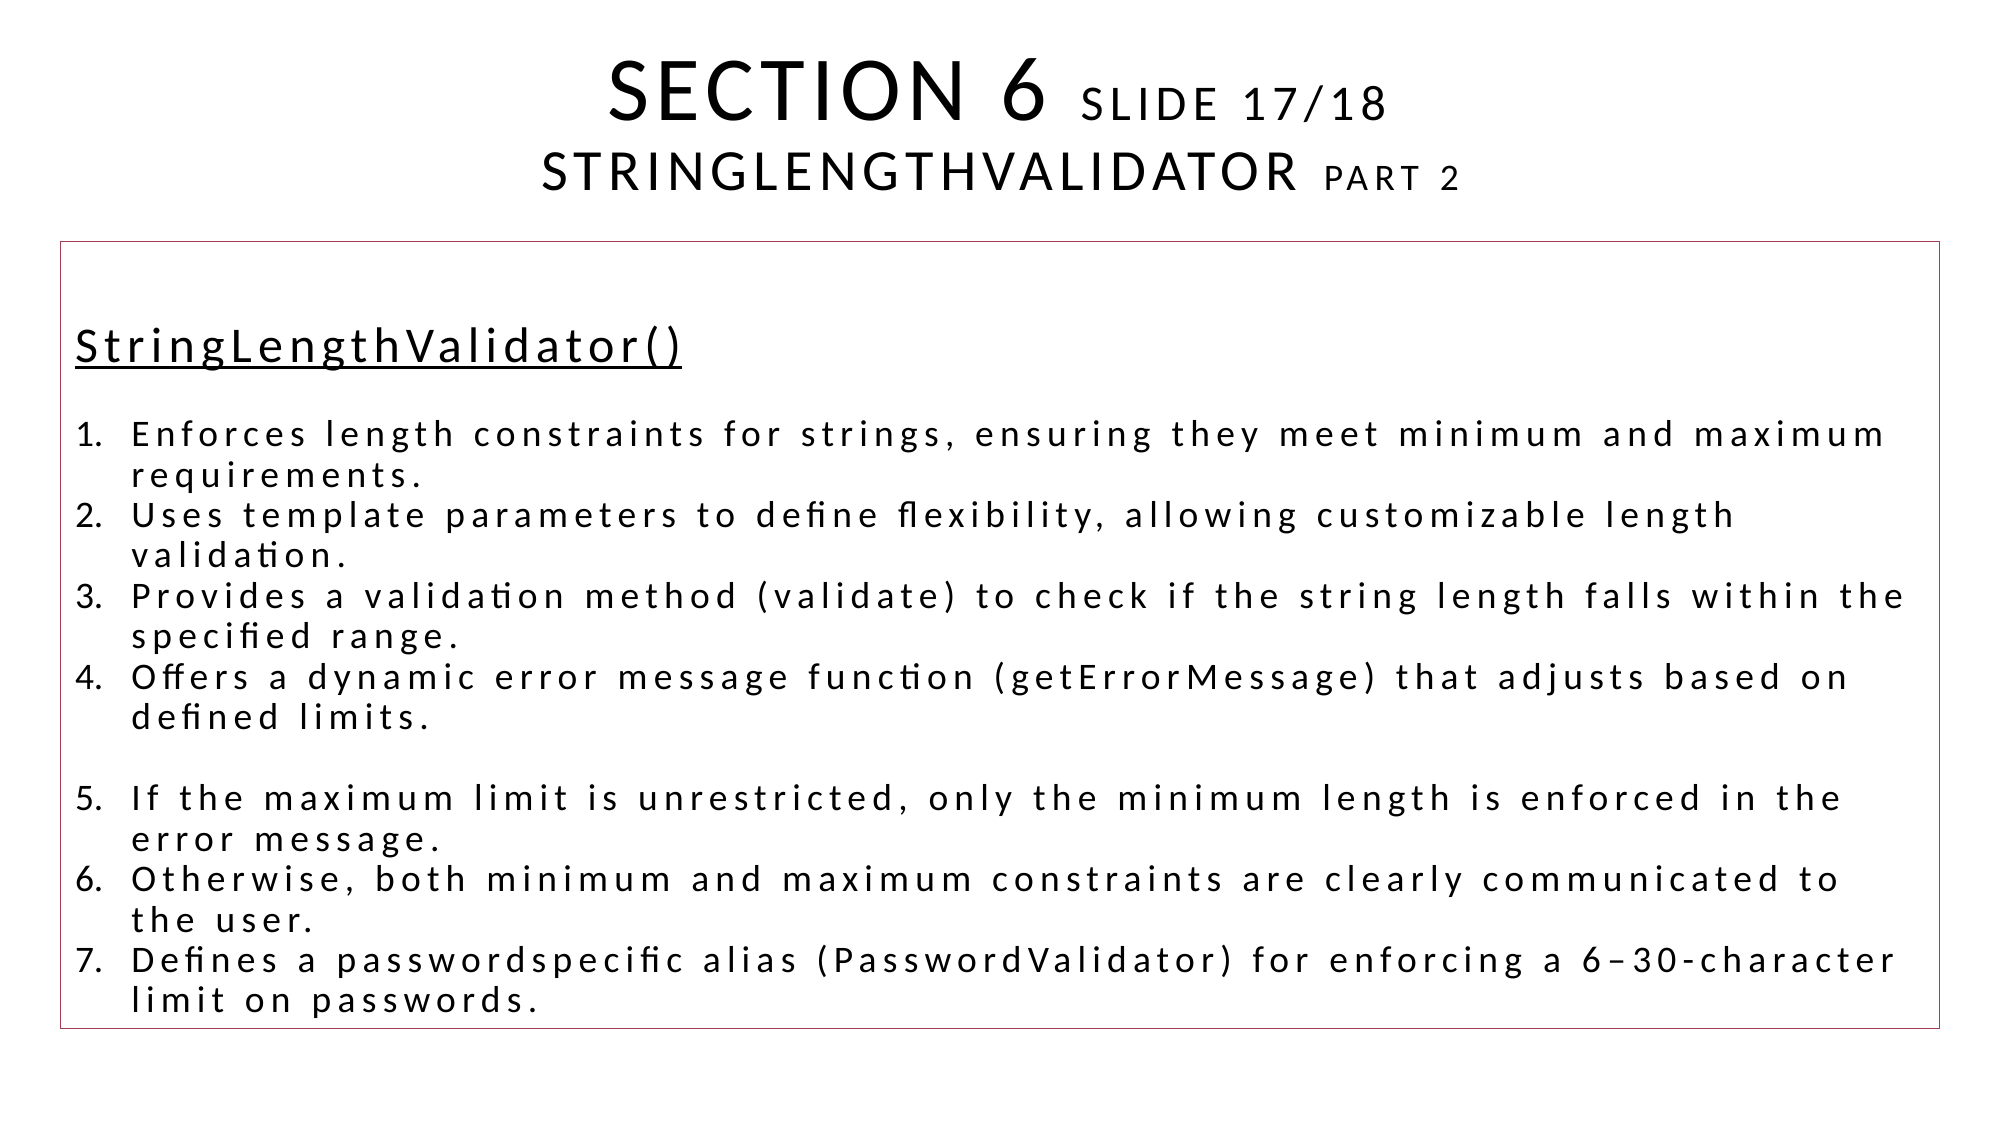

# Section 6 Slide 17/18 StringLengthValidator part 2
StringLengthValidator()

Enforces length constraints for strings, ensuring they meet minimum and maximum requirements.
Uses template parameters to define flexibility, allowing customizable length validation.
Provides a validation method (validate) to check if the string length falls within the specified range.
Offers a dynamic error message function (getErrorMessage) that adjusts based on defined limits.

If the maximum limit is unrestricted, only the minimum length is enforced in the error message.
Otherwise, both minimum and maximum constraints are clearly communicated to the user.
Defines a passwordspecific alias (PasswordValidator) for enforcing a 6–30-character limit on passwords.